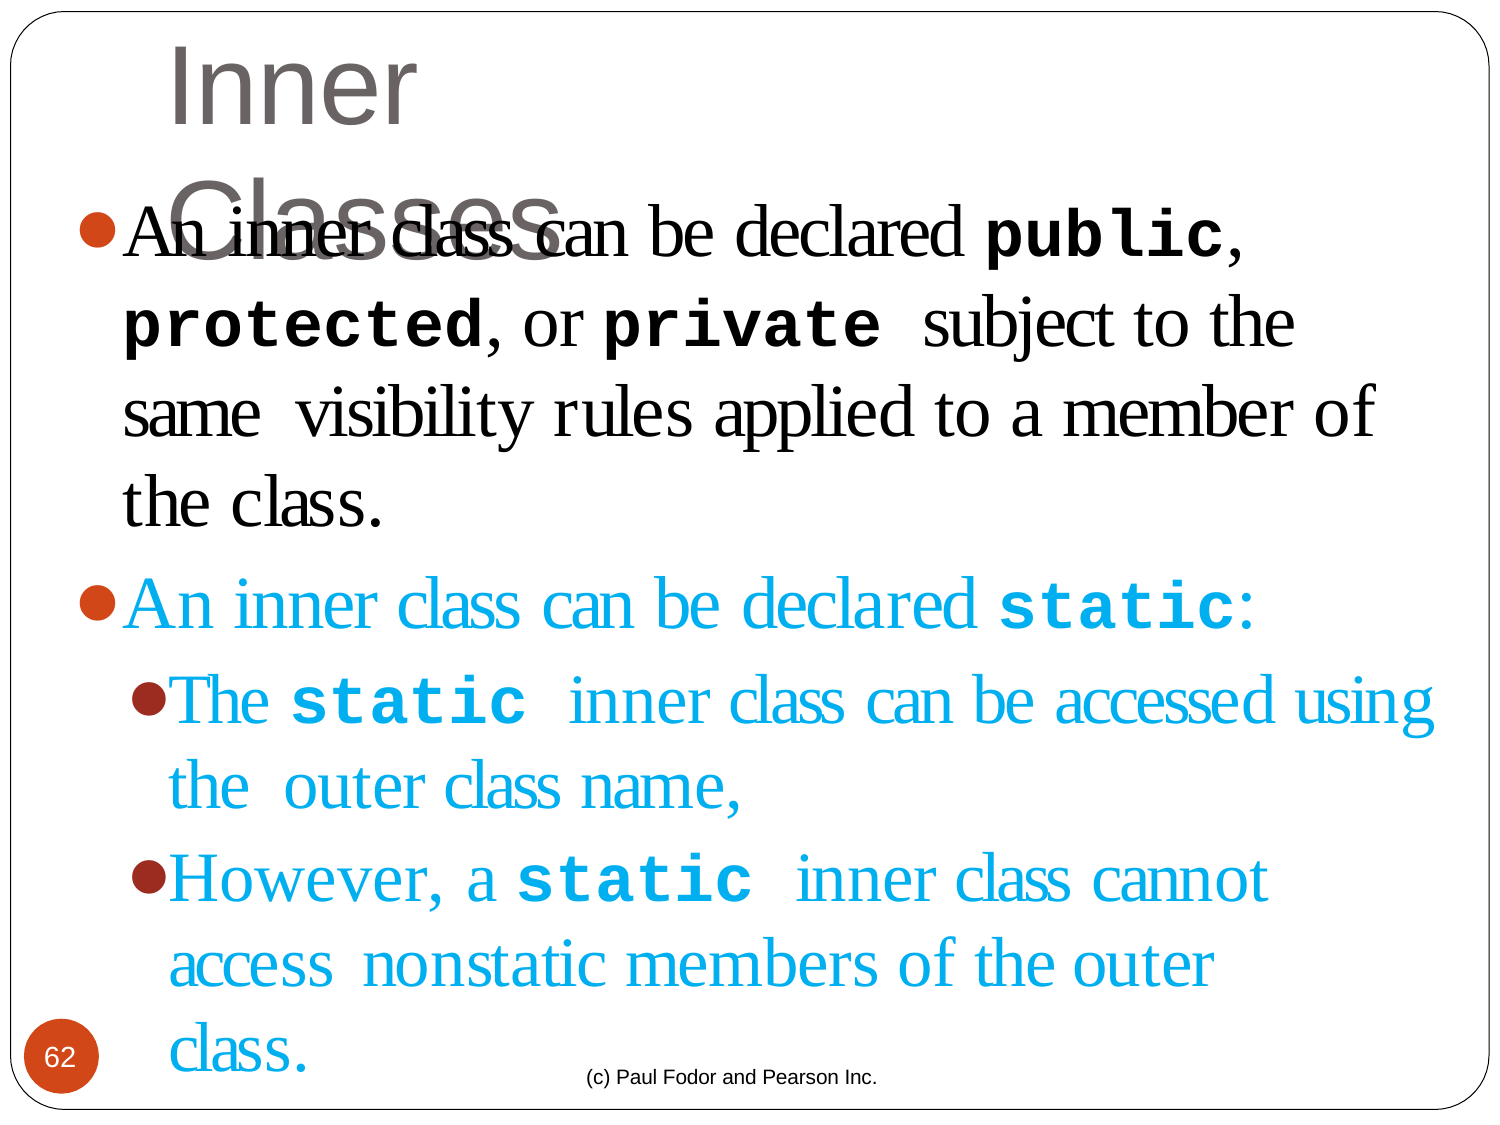

# Inner Classes
An inner class can be declared public,  protected, or private subject to the same  visibility rules applied to a member of the class.
An inner class can be declared static:
The static inner class can be accessed using the  outer class name,
However, a static inner class cannot access  nonstatic members of the outer class.

62
(c) Paul Fodor and Pearson Inc.